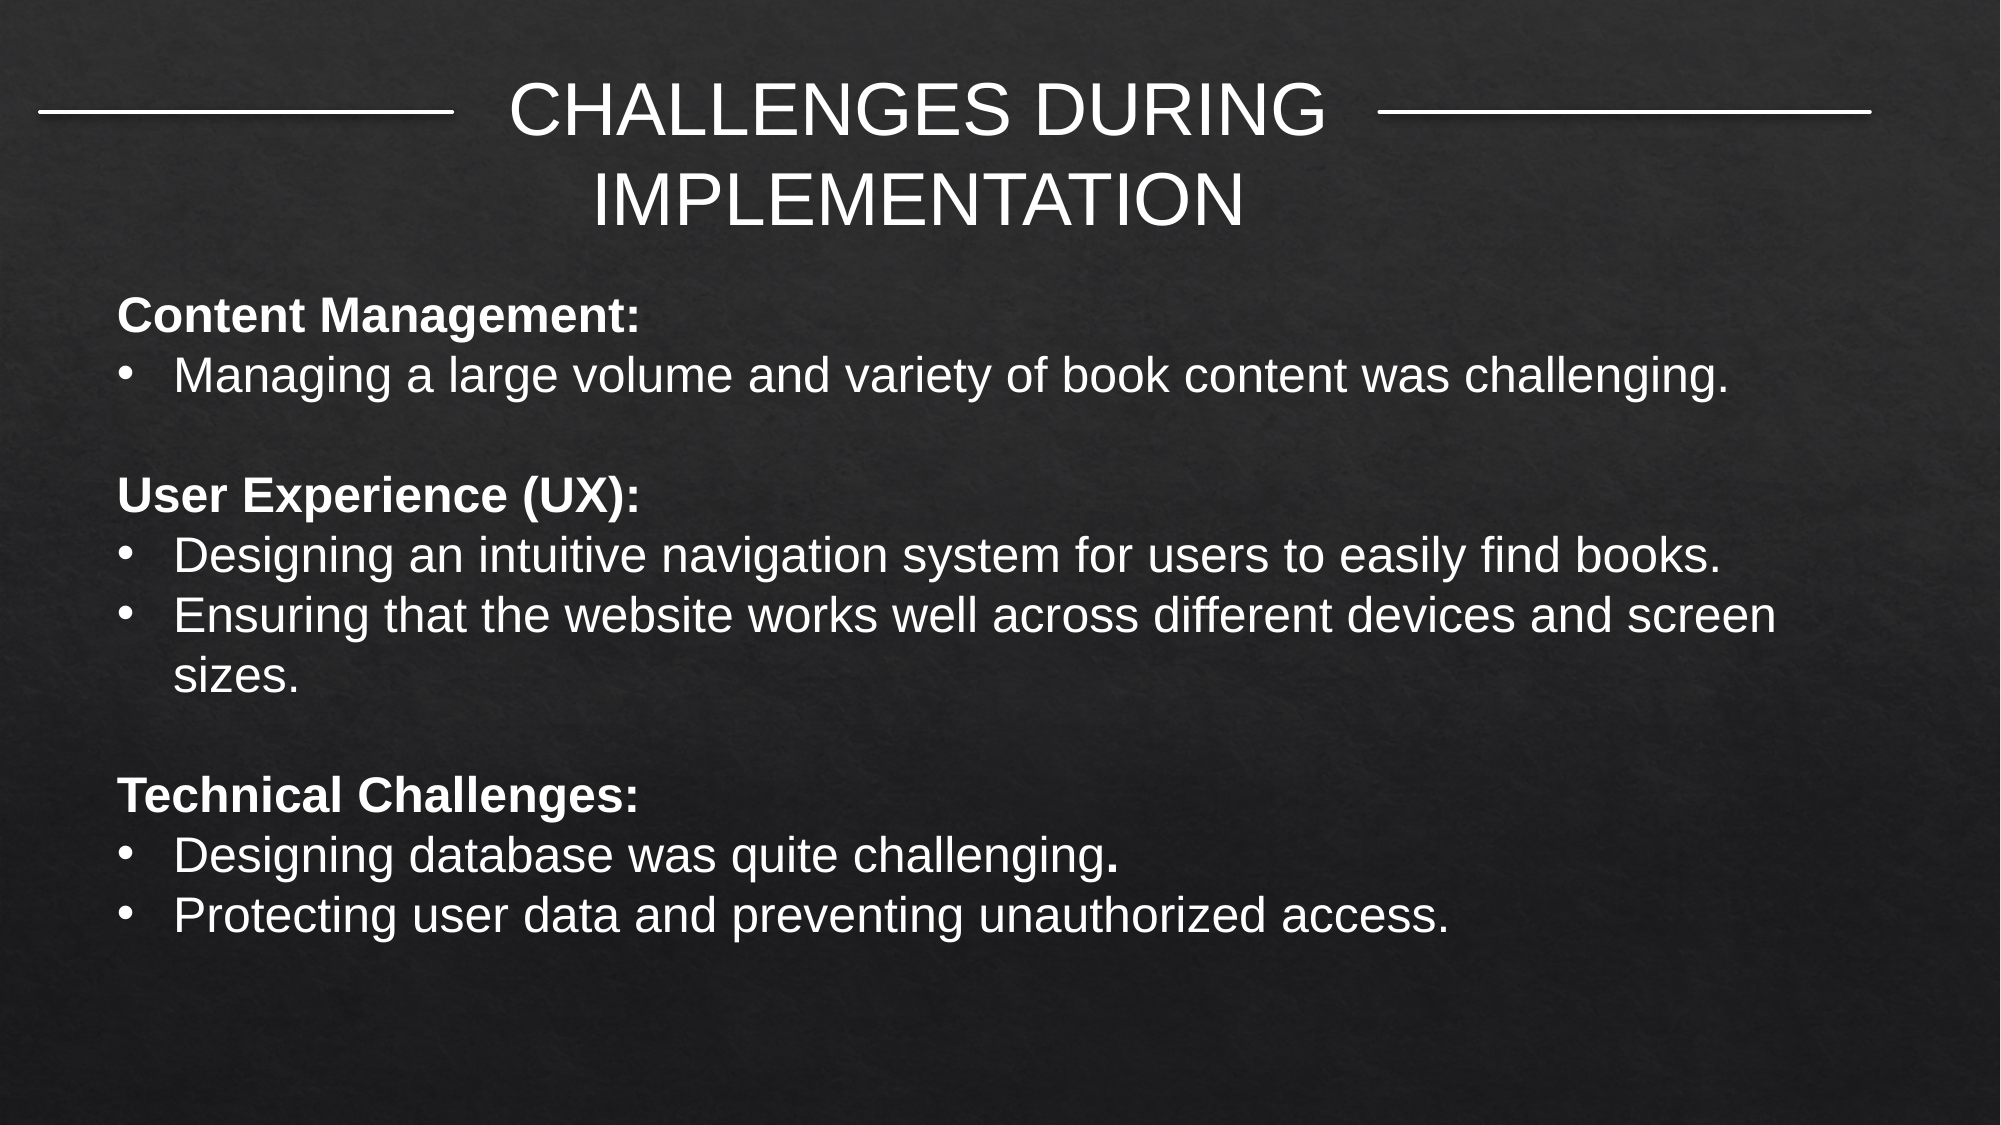

CHALLENGES DURING IMPLEMENTATION
Content Management:
Managing a large volume and variety of book content was challenging.

User Experience (UX):
Designing an intuitive navigation system for users to easily find books.
Ensuring that the website works well across different devices and screen sizes.

Technical Challenges:
Designing database was quite challenging.
Protecting user data and preventing unauthorized access.